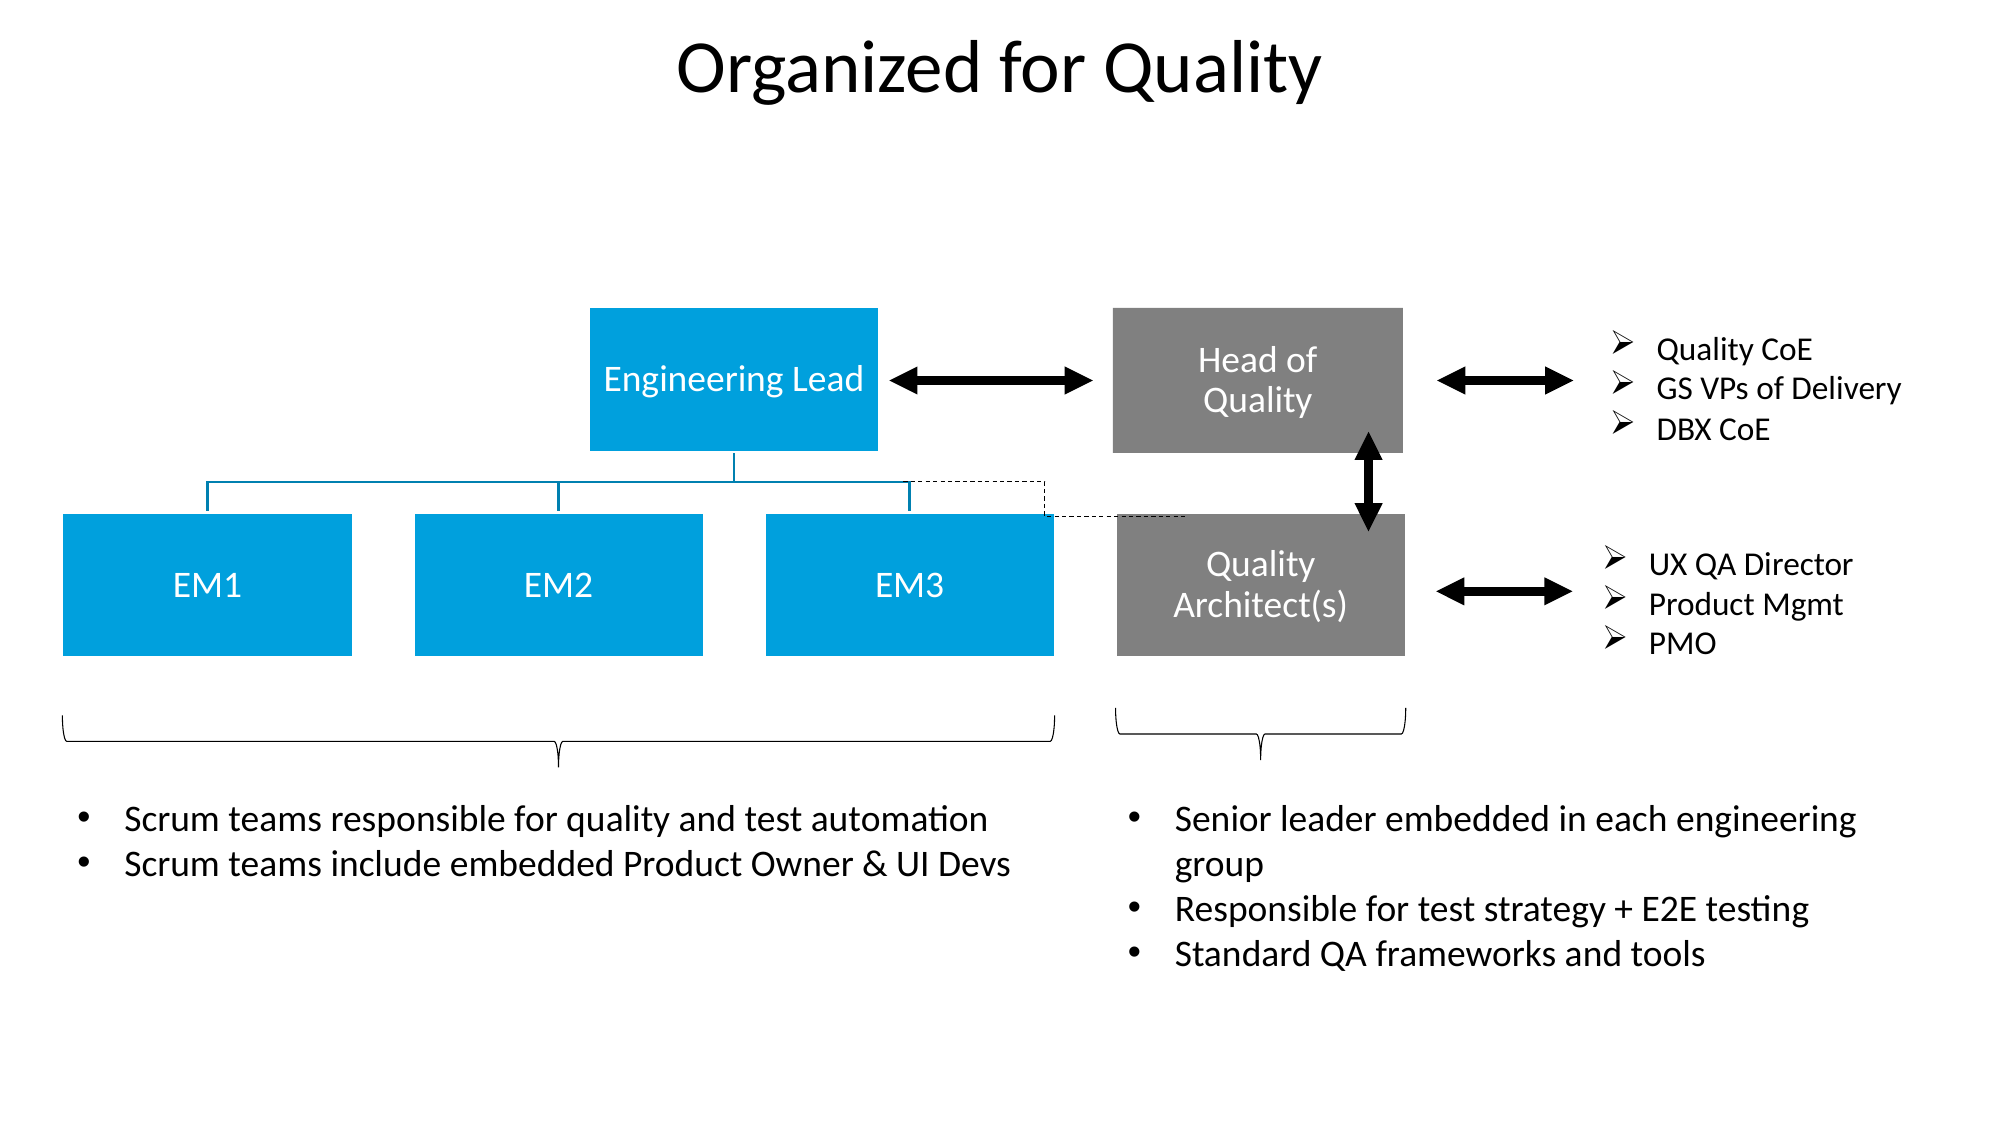

# Organized for Quality

Engineering Lead

Head of
Quality
Quality CoE
GS VPs of Delivery
DBX CoE

EM1
EM2
EM3
Quality Architect(s)
UX QA Director
Product Mgmt
PMO

Scrum teams responsible for quality and test automation
Scrum teams include embedded Product Owner & UI Devs

Senior leader embedded in each engineering group
Responsible for test strategy + E2E testing
Standard QA frameworks and tools
35